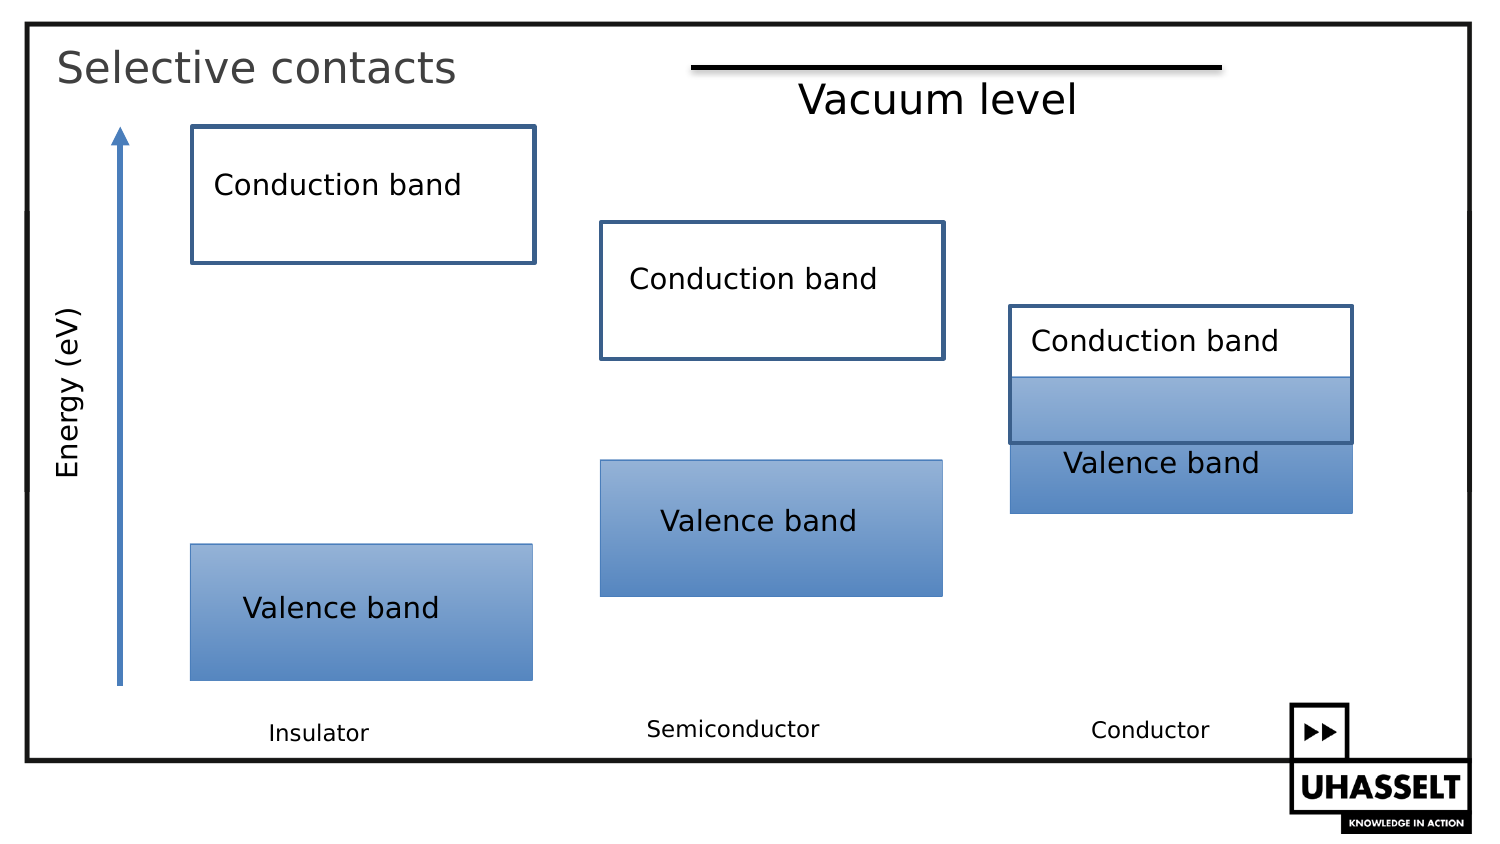

# Selective contacts
Vacuum level

Conduction band

Conduction band

Conduction band
Energy (eV)

Valence band

Valence band

Valence band
Semiconductor
Conductor
Insulator